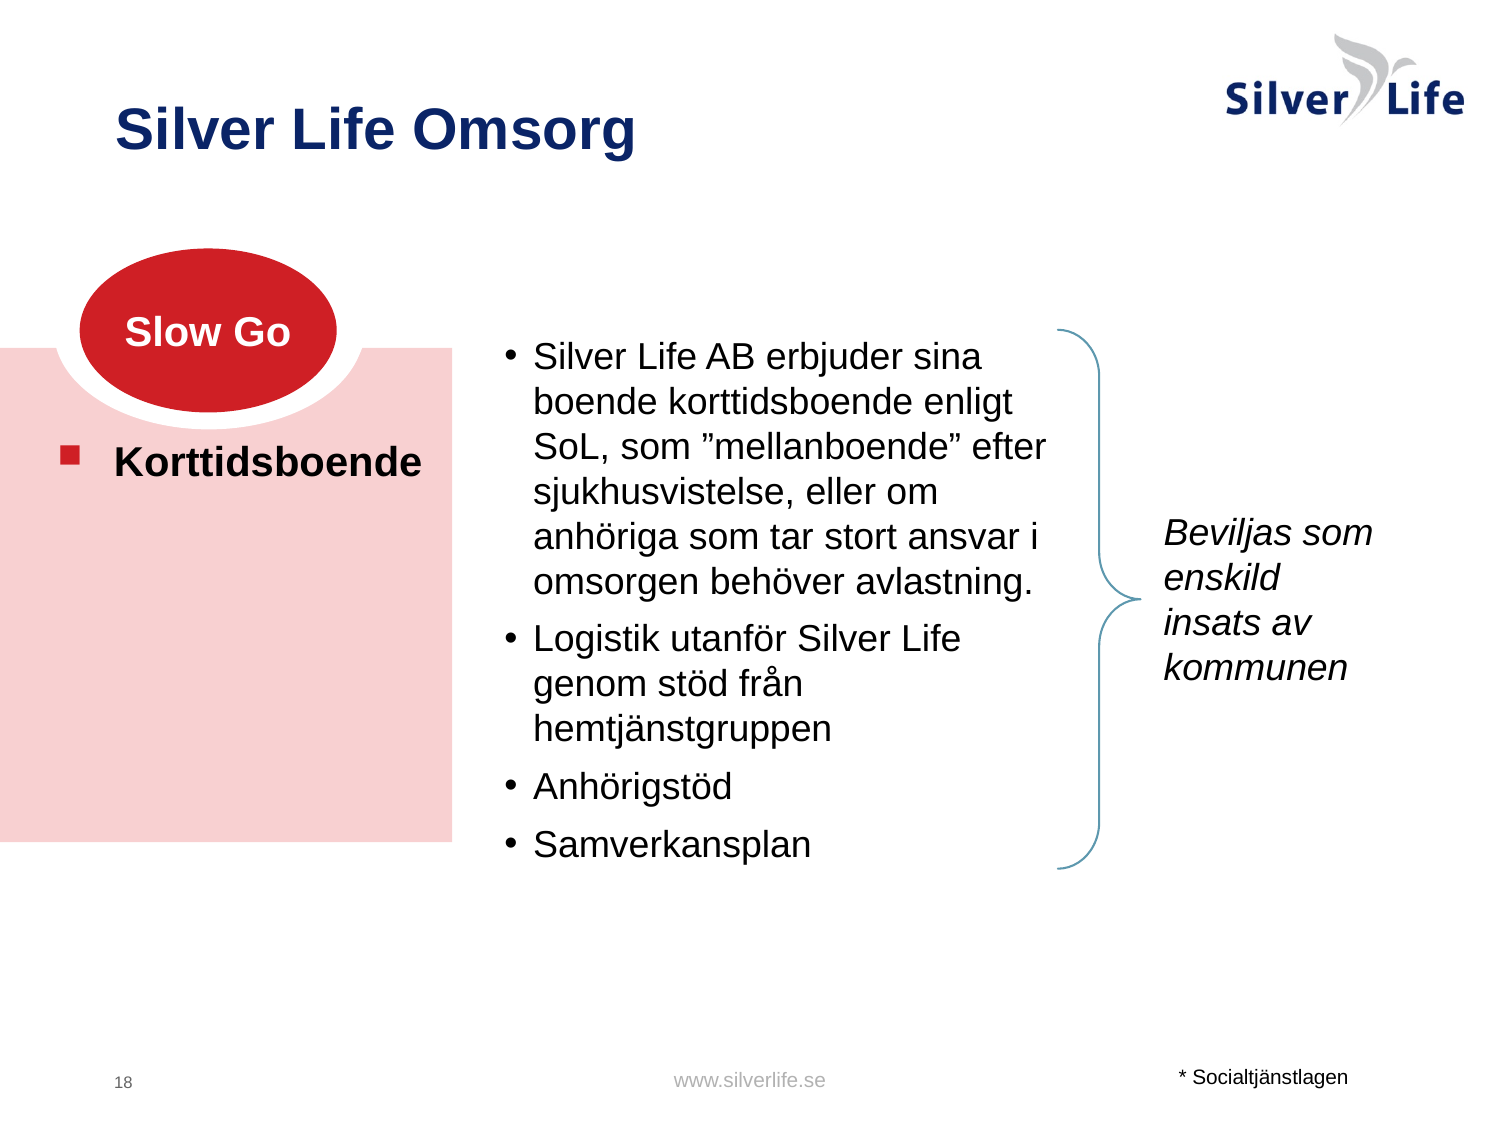

# Silver Life Omsorg

Slow Go
Silver Life AB erbjuder sina boende korttidsboende enligt SoL, som ”mellanboende” efter sjukhusvistelse, eller om anhöriga som tar stort ansvar i omsorgen behöver avlastning.
Logistik utanför Silver Life genom stöd från hemtjänstgruppen
Anhörigstöd
Samverkansplan

Korttidsboende
Beviljas som enskild insats av kommunen
* Socialtjänstlagen
www.silverlife.se
18